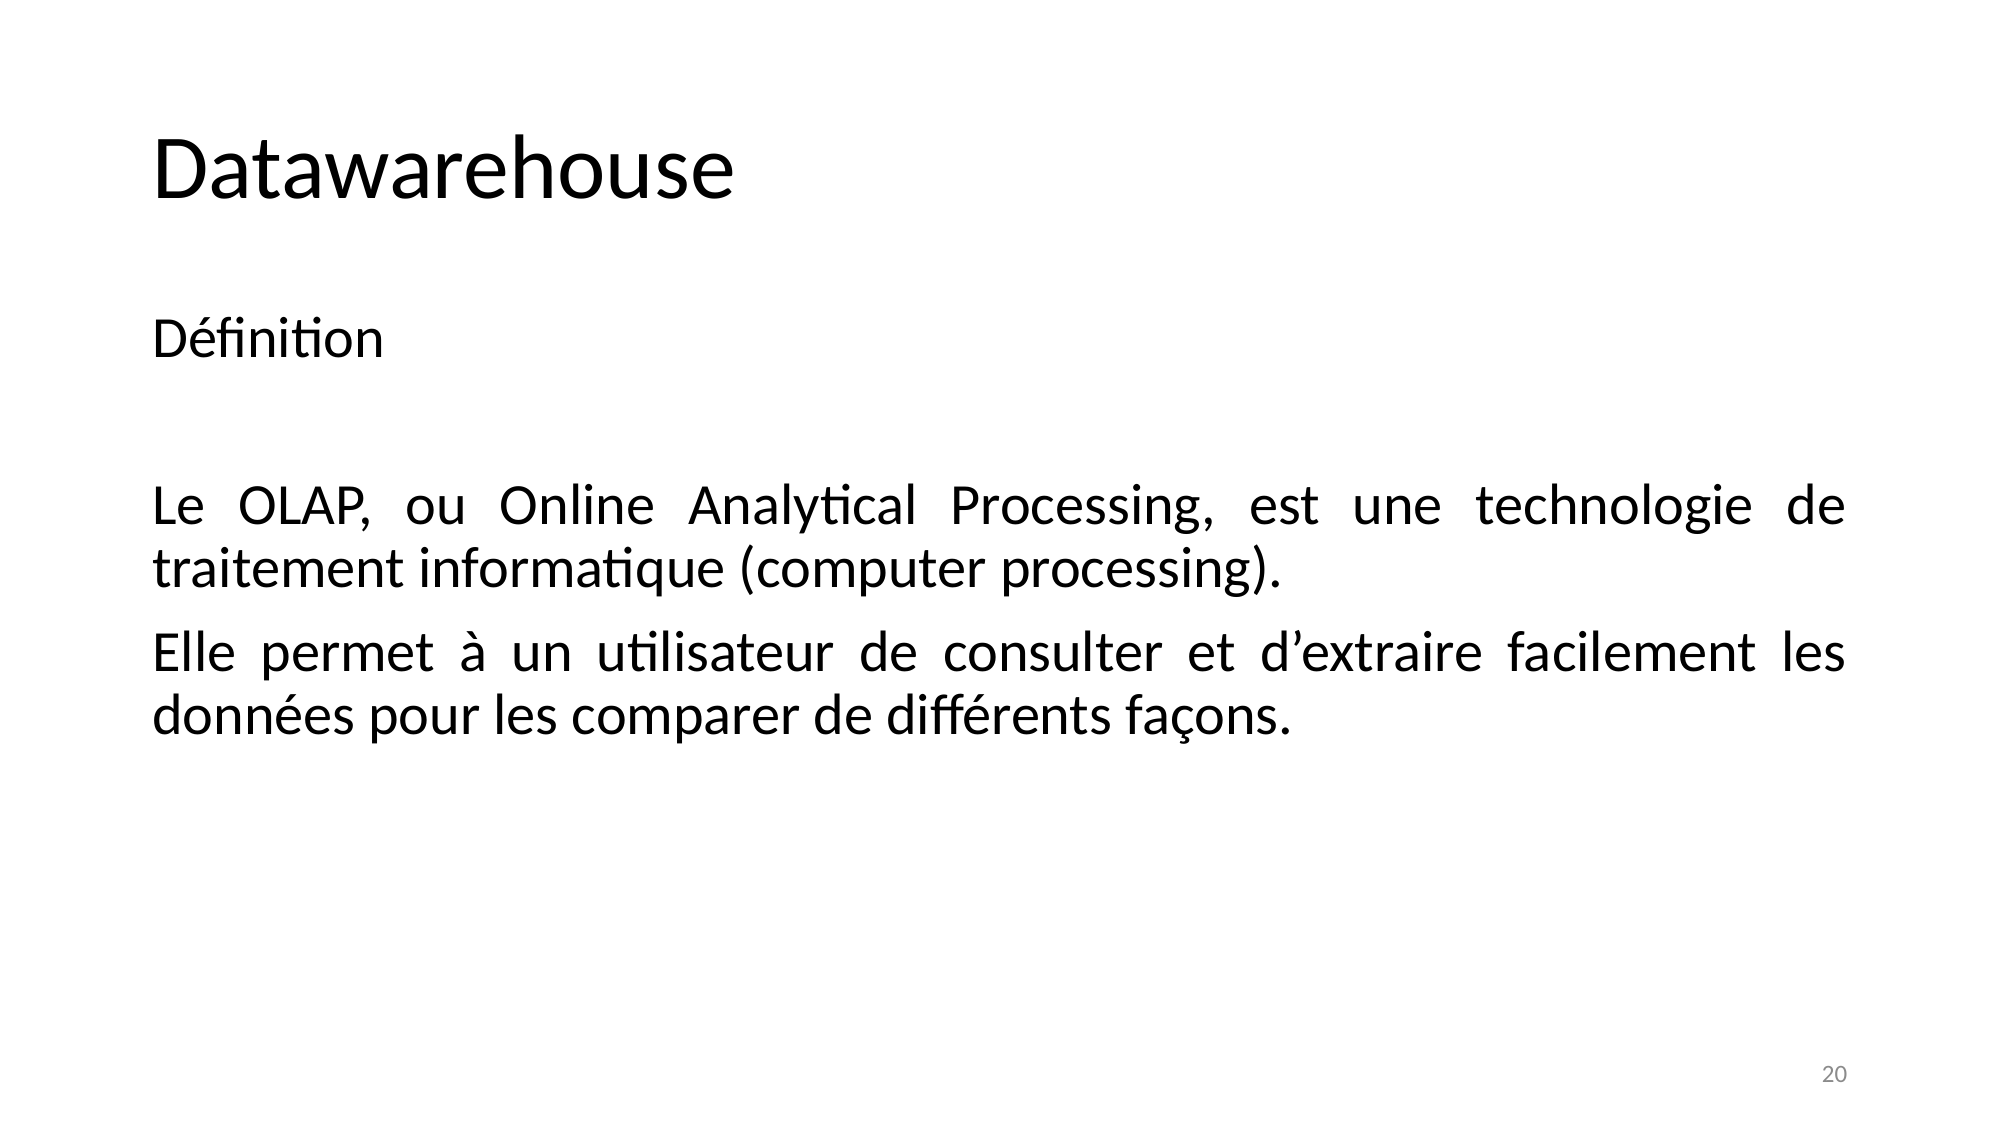

# Datawarehouse
Définition

Le OLAP, ou Online Analytical Processing, est une technologie de traitement informatique (computer processing).
Elle permet à un utilisateur de consulter et d’extraire facilement les données pour les comparer de différents façons.

20